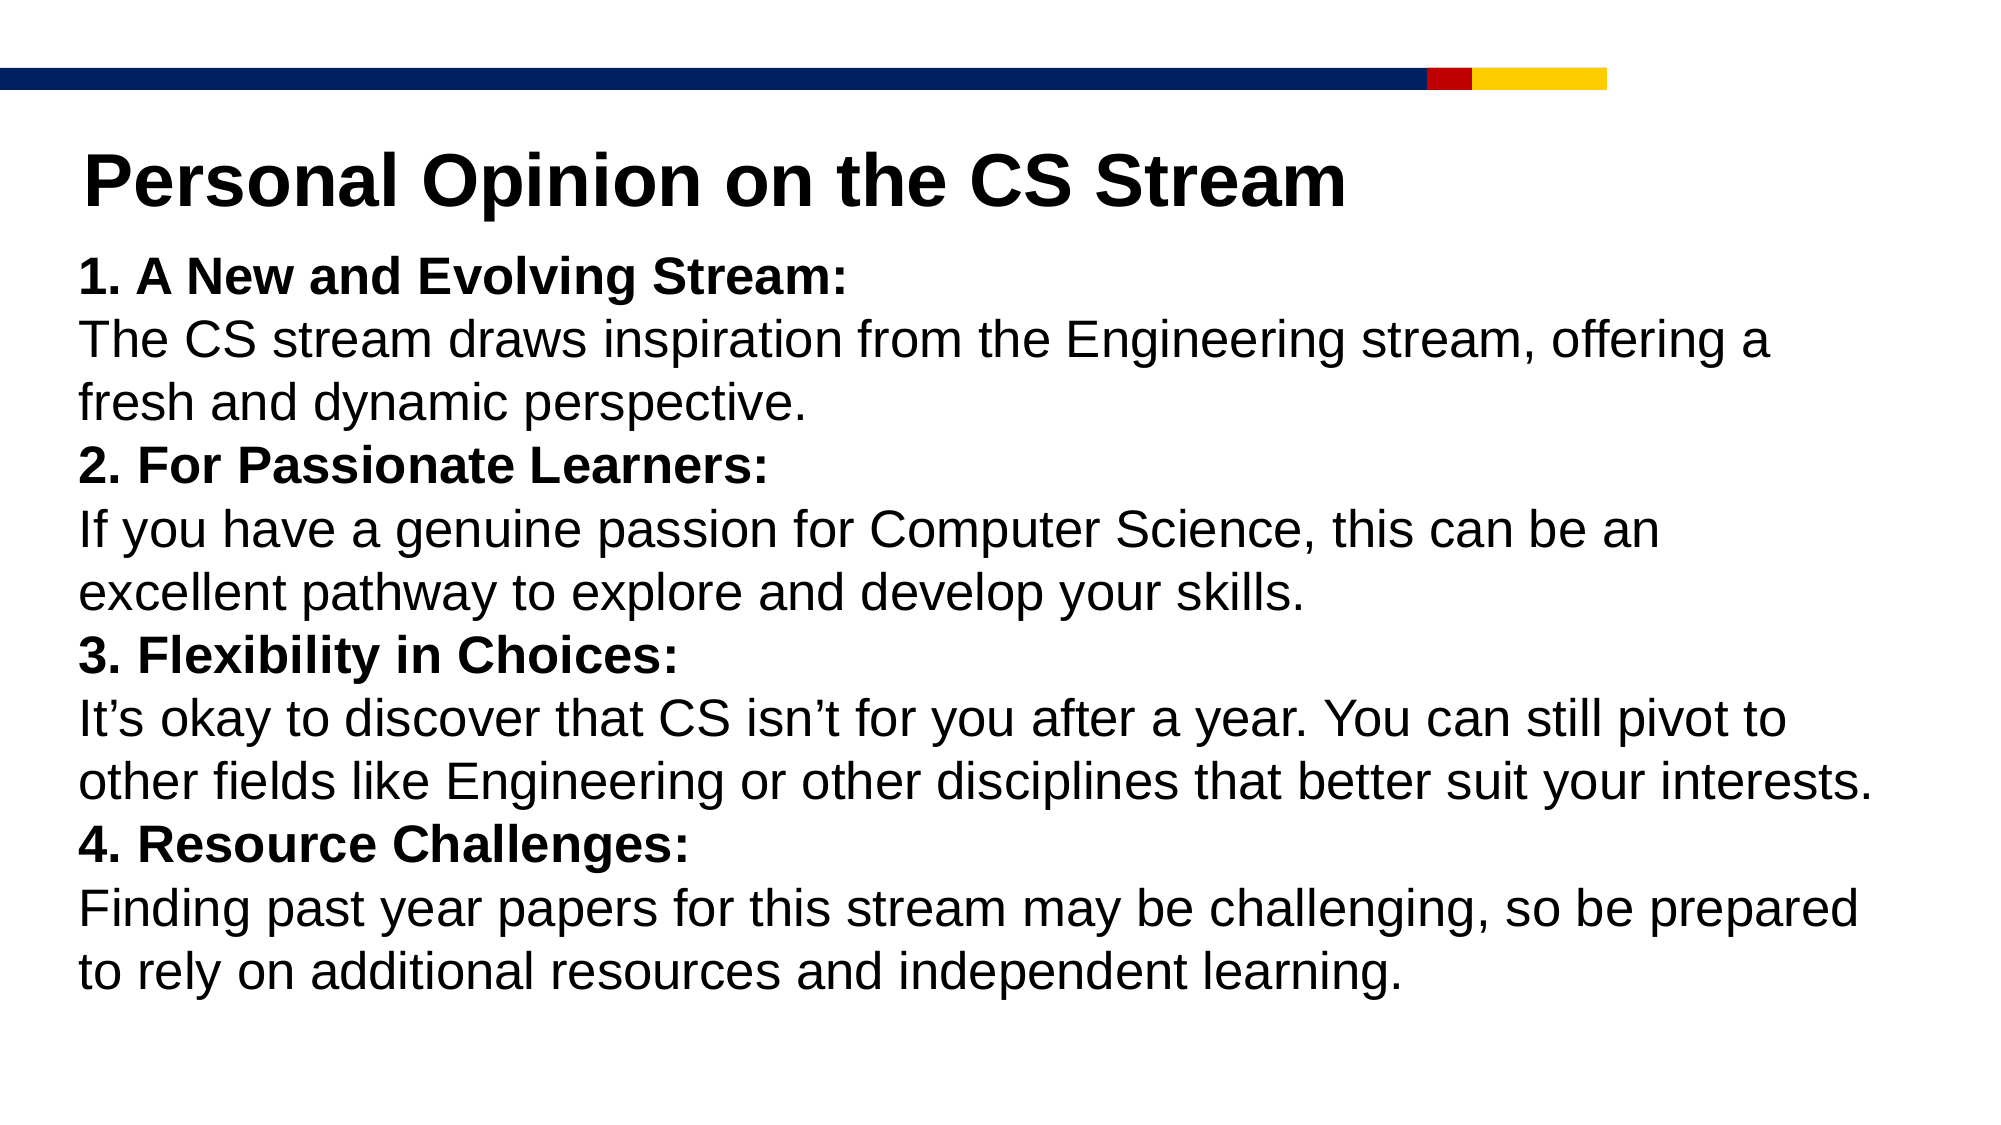

# Personal Opinion on the CS Stream
1. A New and Evolving Stream:
The CS stream draws inspiration from the Engineering stream, offering a fresh and dynamic perspective.
2. For Passionate Learners:
If you have a genuine passion for Computer Science, this can be an excellent pathway to explore and develop your skills.
3. Flexibility in Choices:
It’s okay to discover that CS isn’t for you after a year. You can still pivot to other fields like Engineering or other disciplines that better suit your interests.
4. Resource Challenges:
Finding past year papers for this stream may be challenging, so be prepared to rely on additional resources and independent learning.